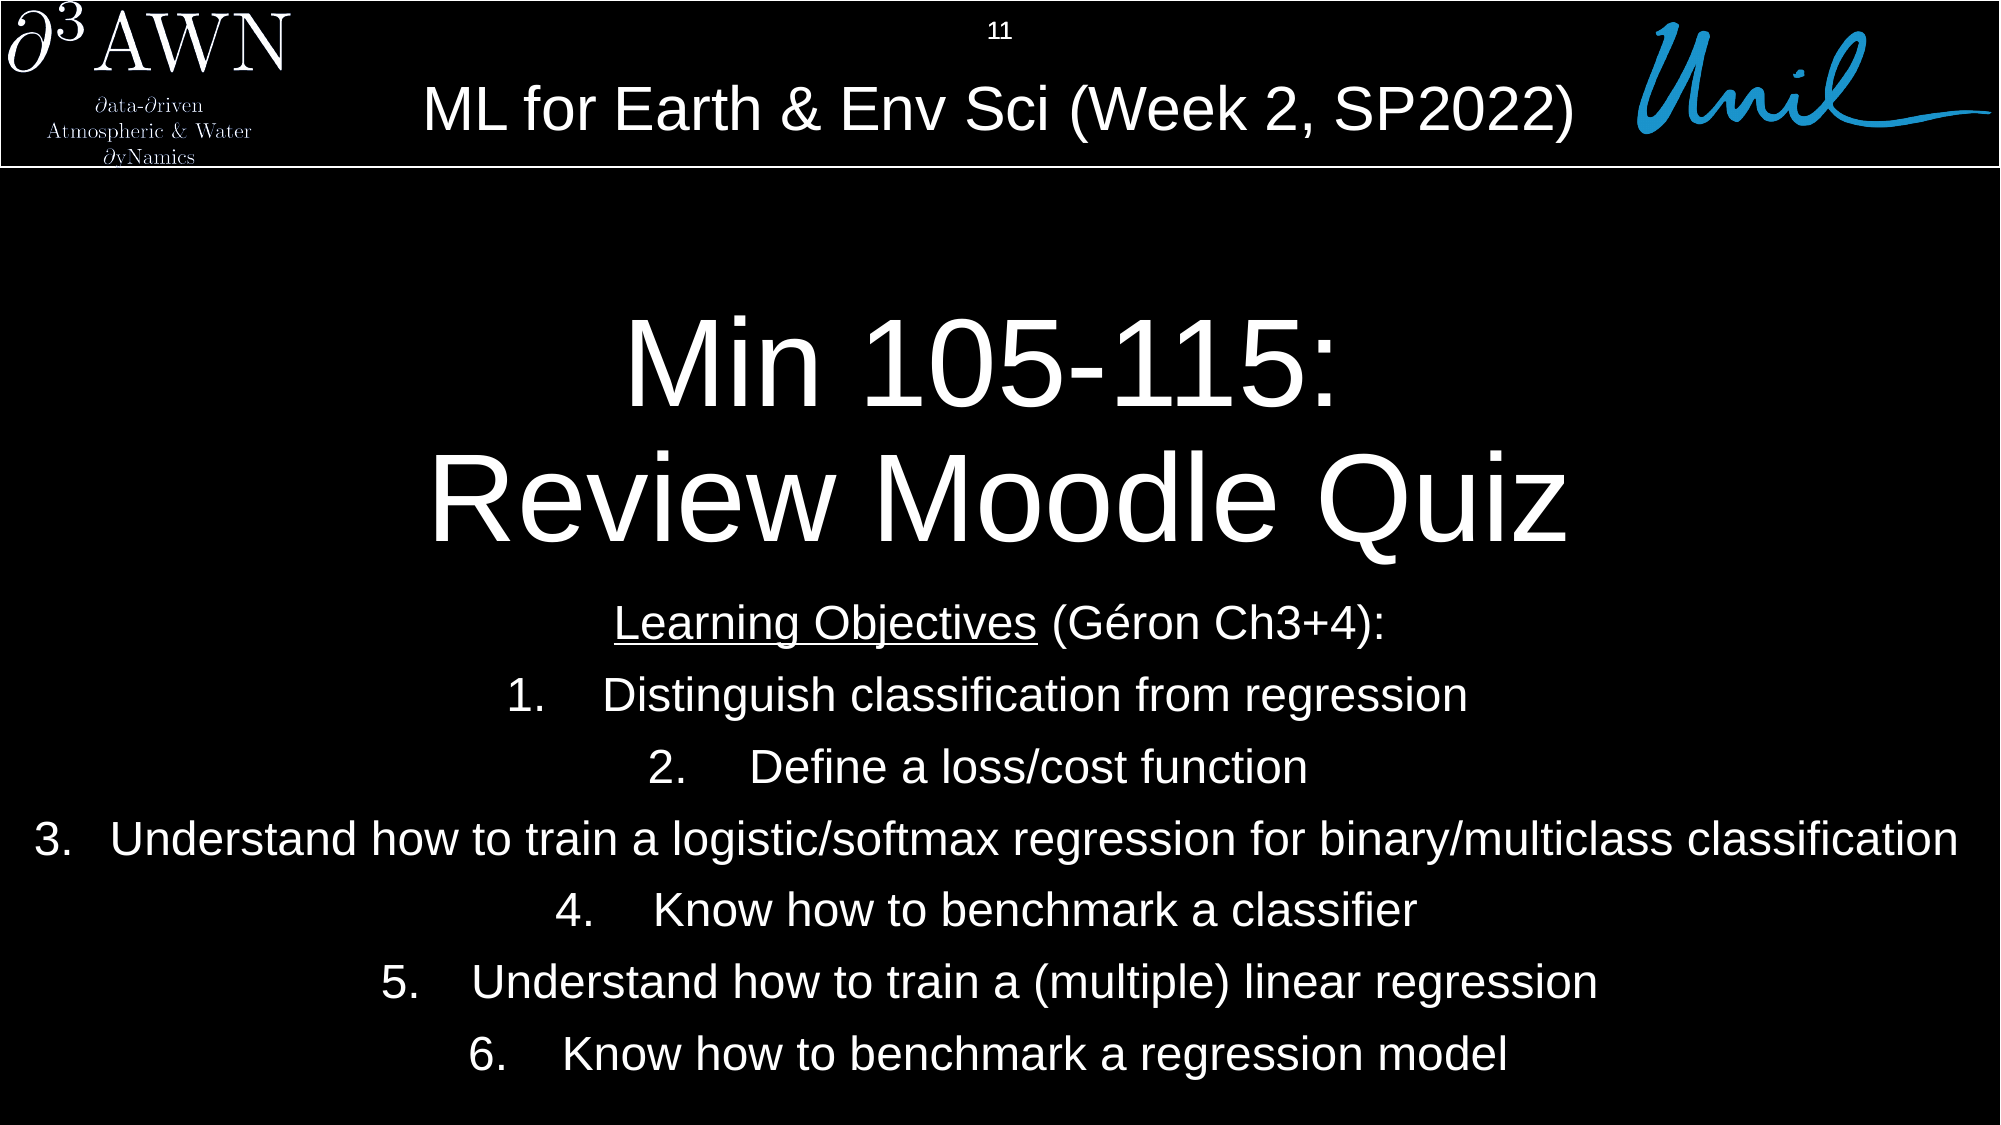

11
# Min 105-115: Review Moodle Quiz
Learning Objectives (Géron Ch3+4):
Distinguish classification from regression
Define a loss/cost function
Understand how to train a logistic/softmax regression for binary/multiclass classification
Know how to benchmark a classifier
Understand how to train a (multiple) linear regression
Know how to benchmark a regression model